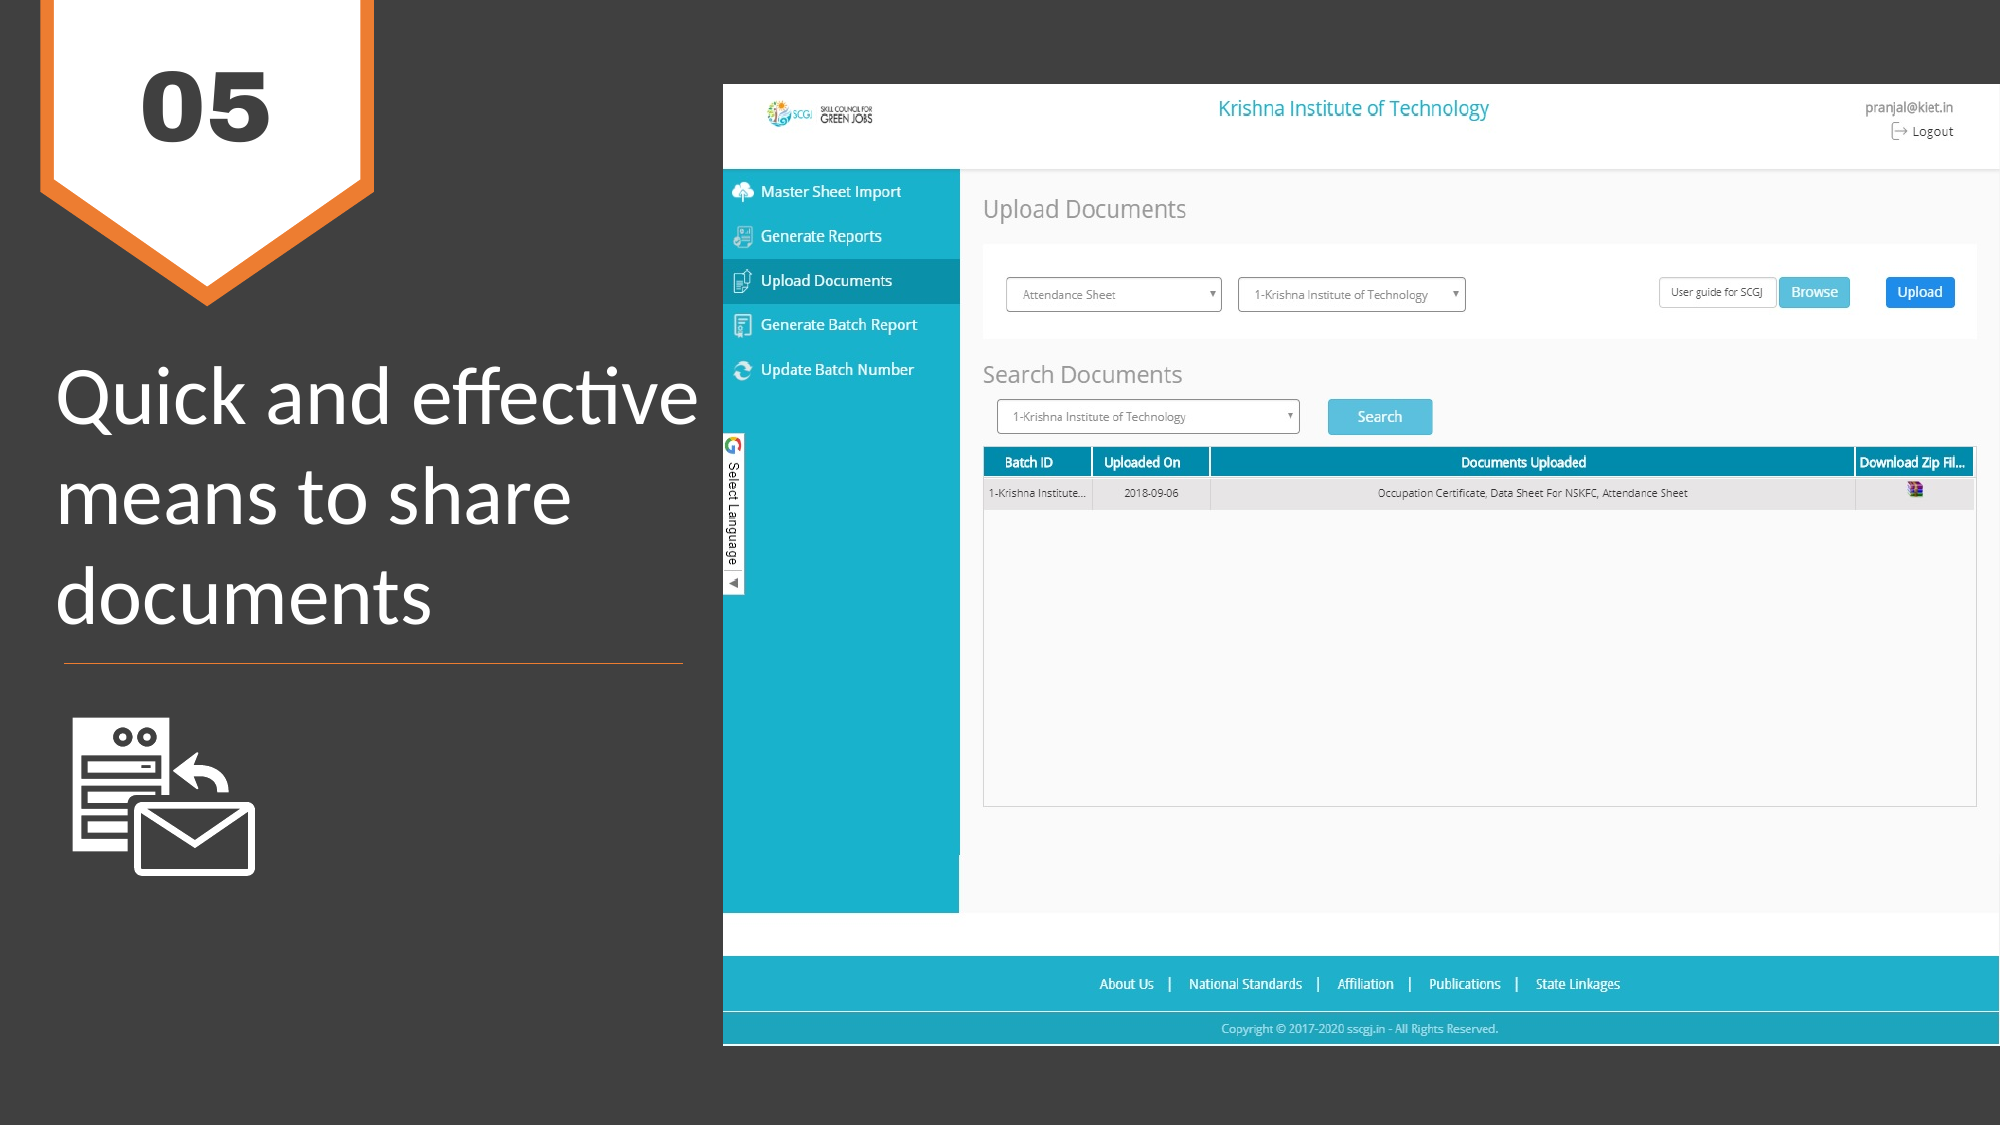

05

Quick and effective means to share documents